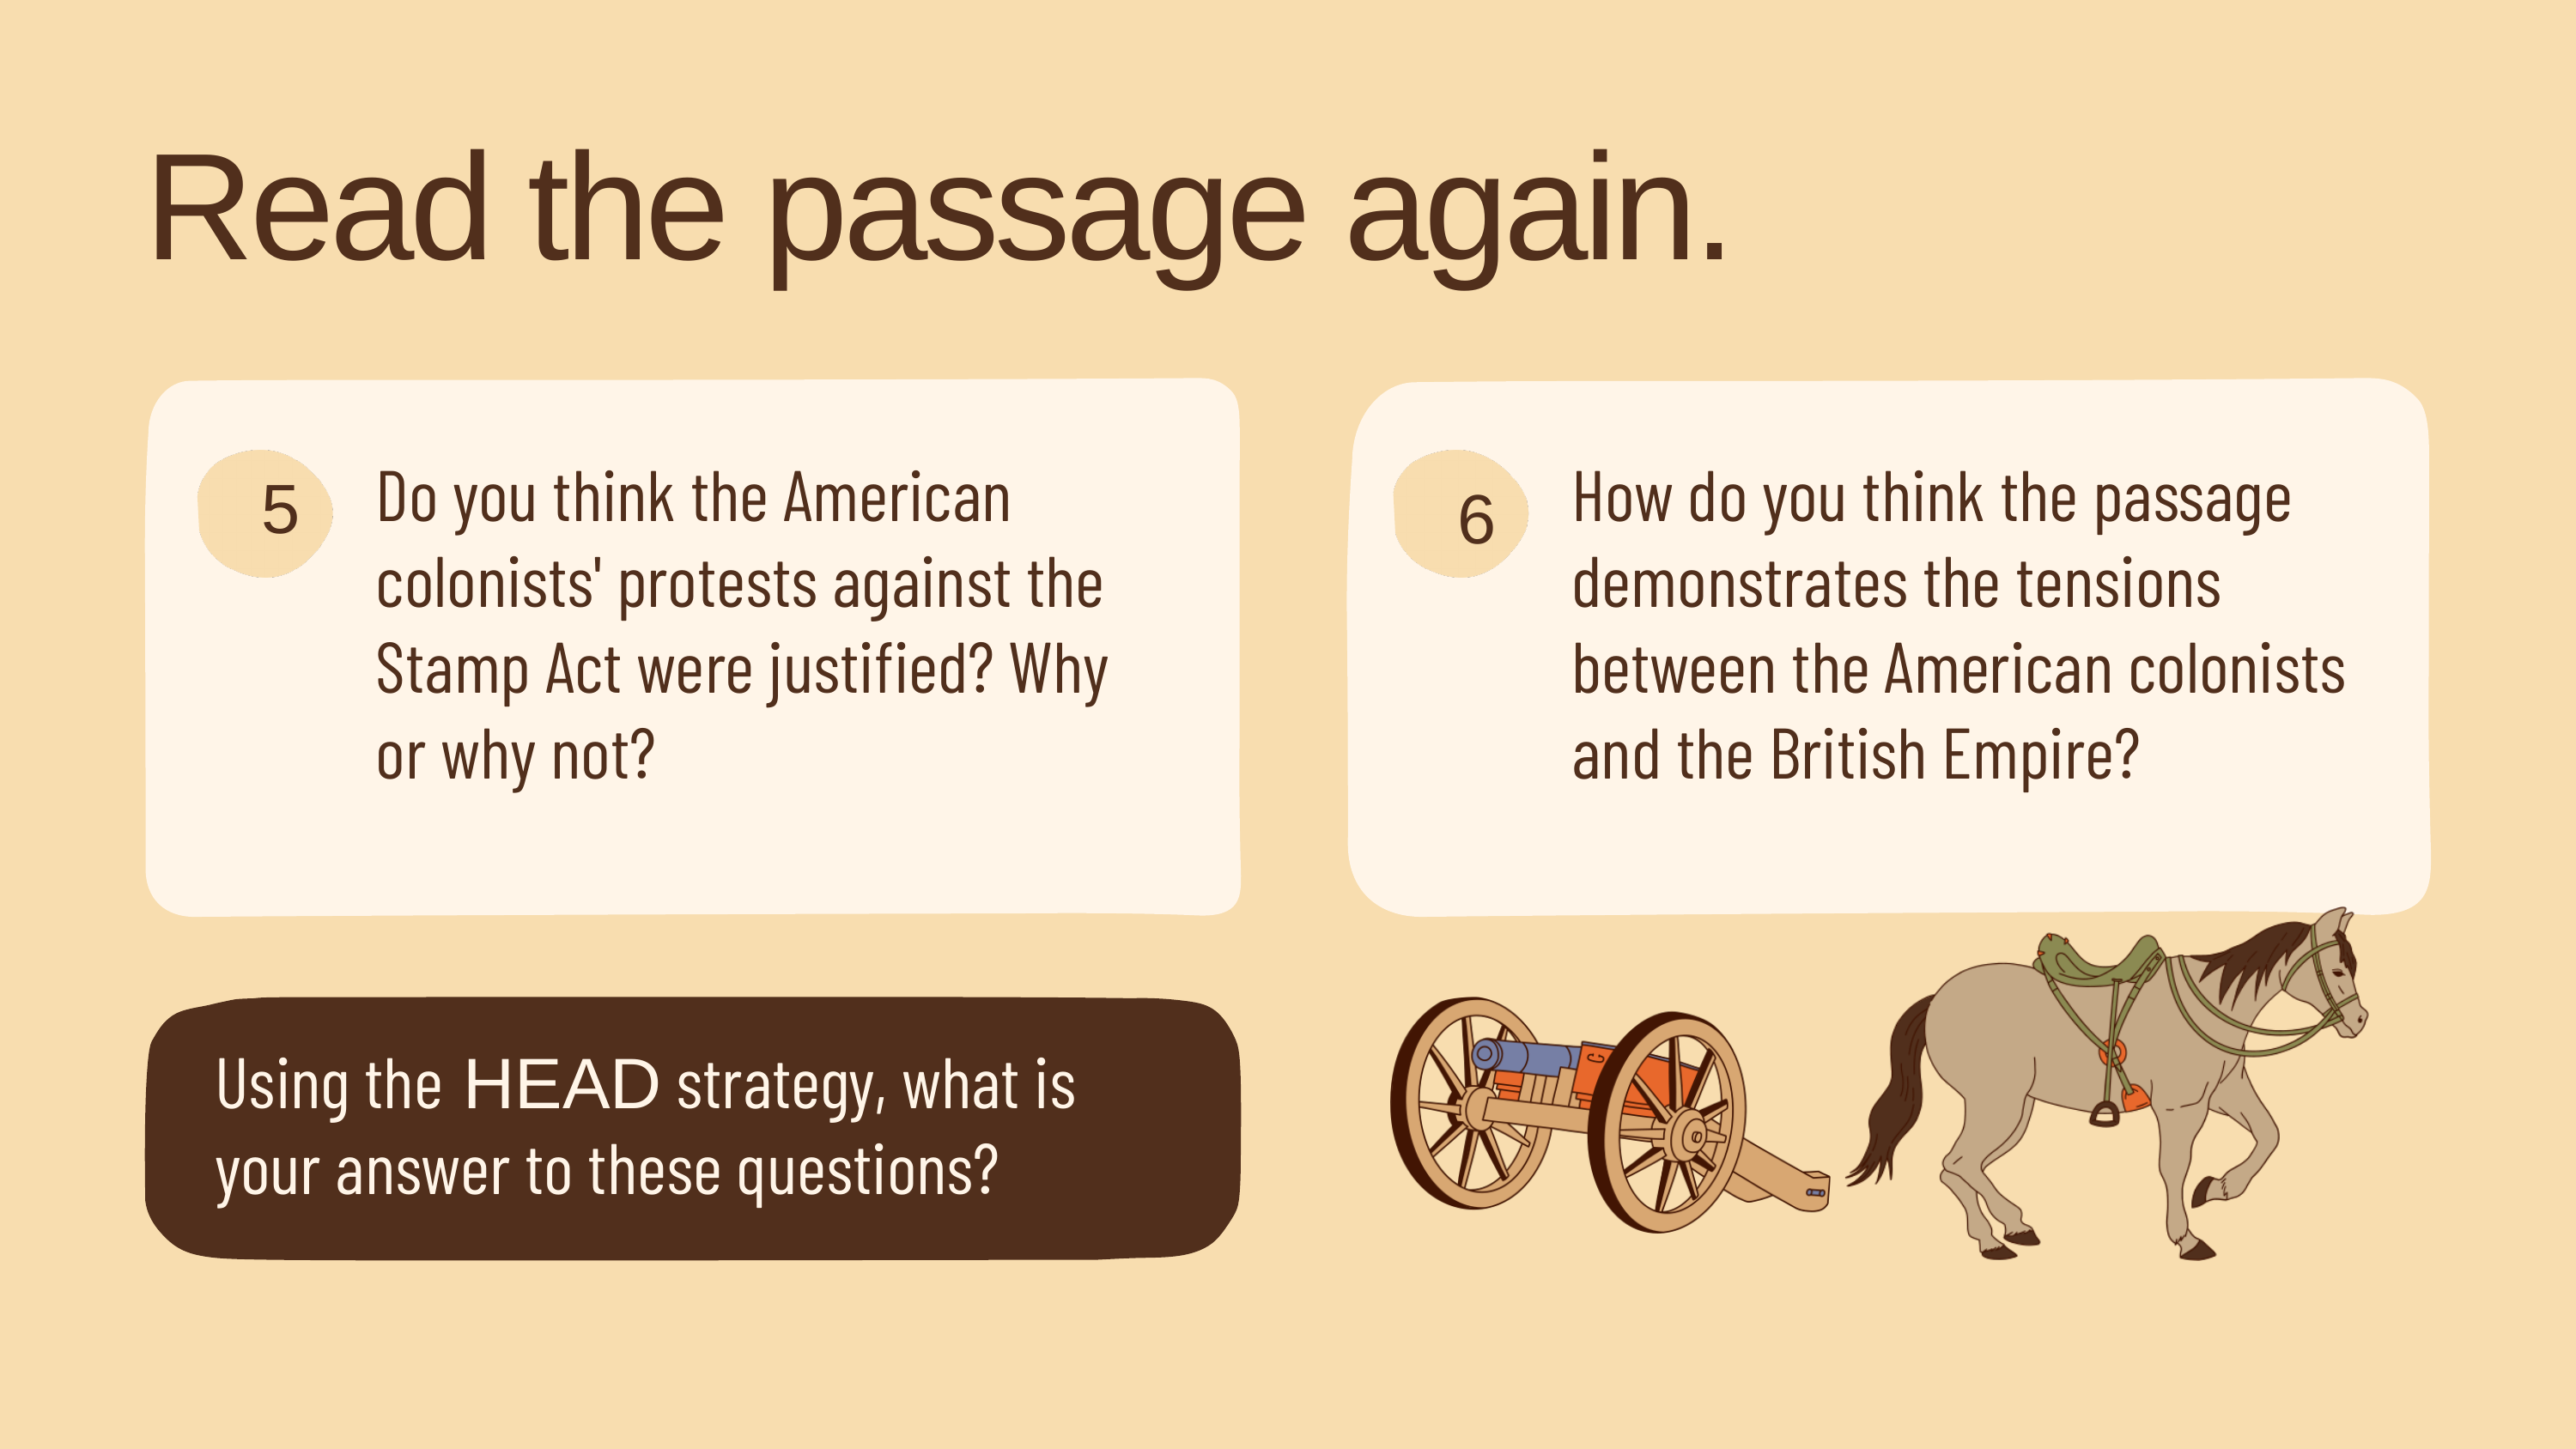

Read the passage again.

5

6
Do you think the American colonists' protests against the Stamp Act were justified? Why or why not?
How do you think the passage demonstrates the tensions between the American colonists and the British Empire?

Using the HEAD strategy, what is your answer to these questions?